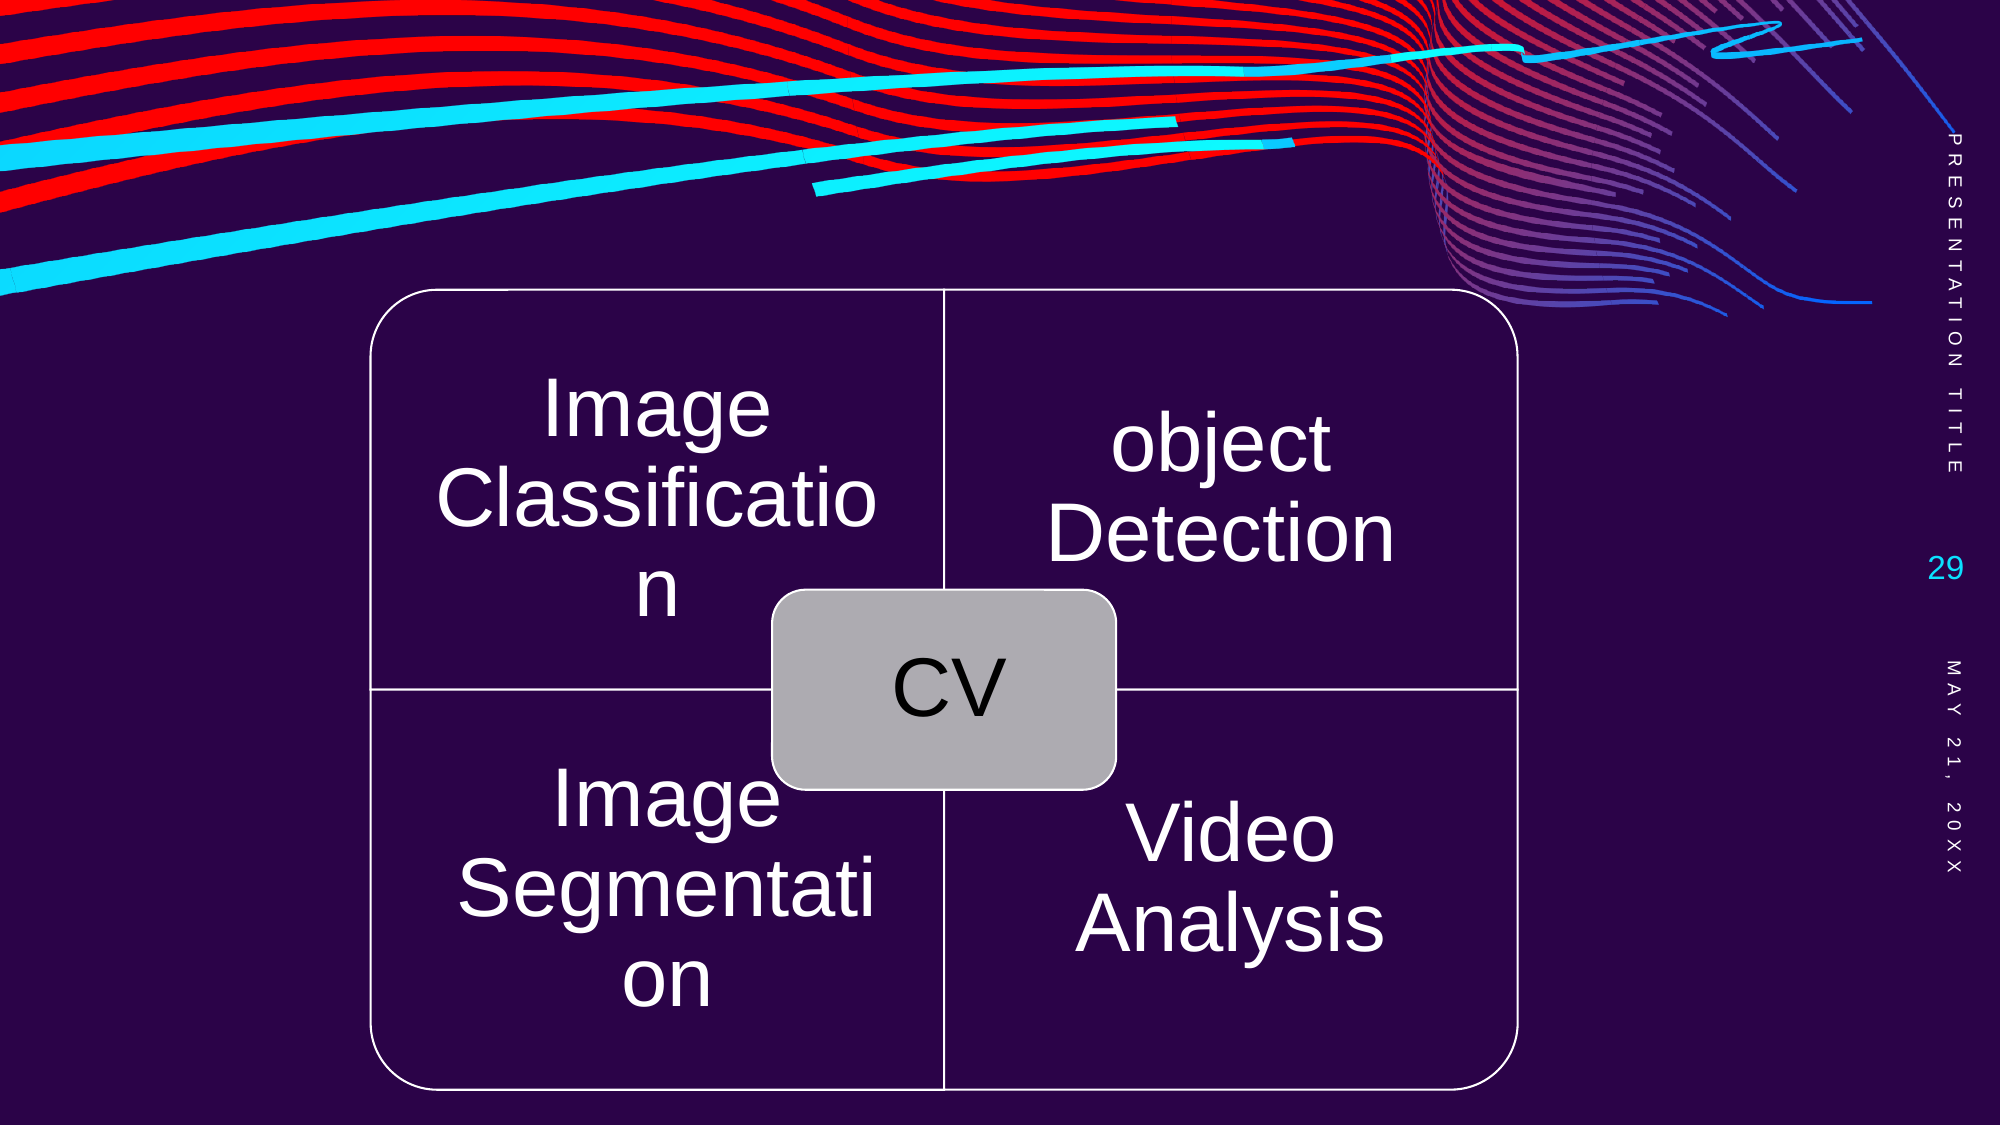

PRESENTATION TITLE
Image Classification
object Detection
Image Segmentation
Video Analysis
CV
29
May 21, 20XX